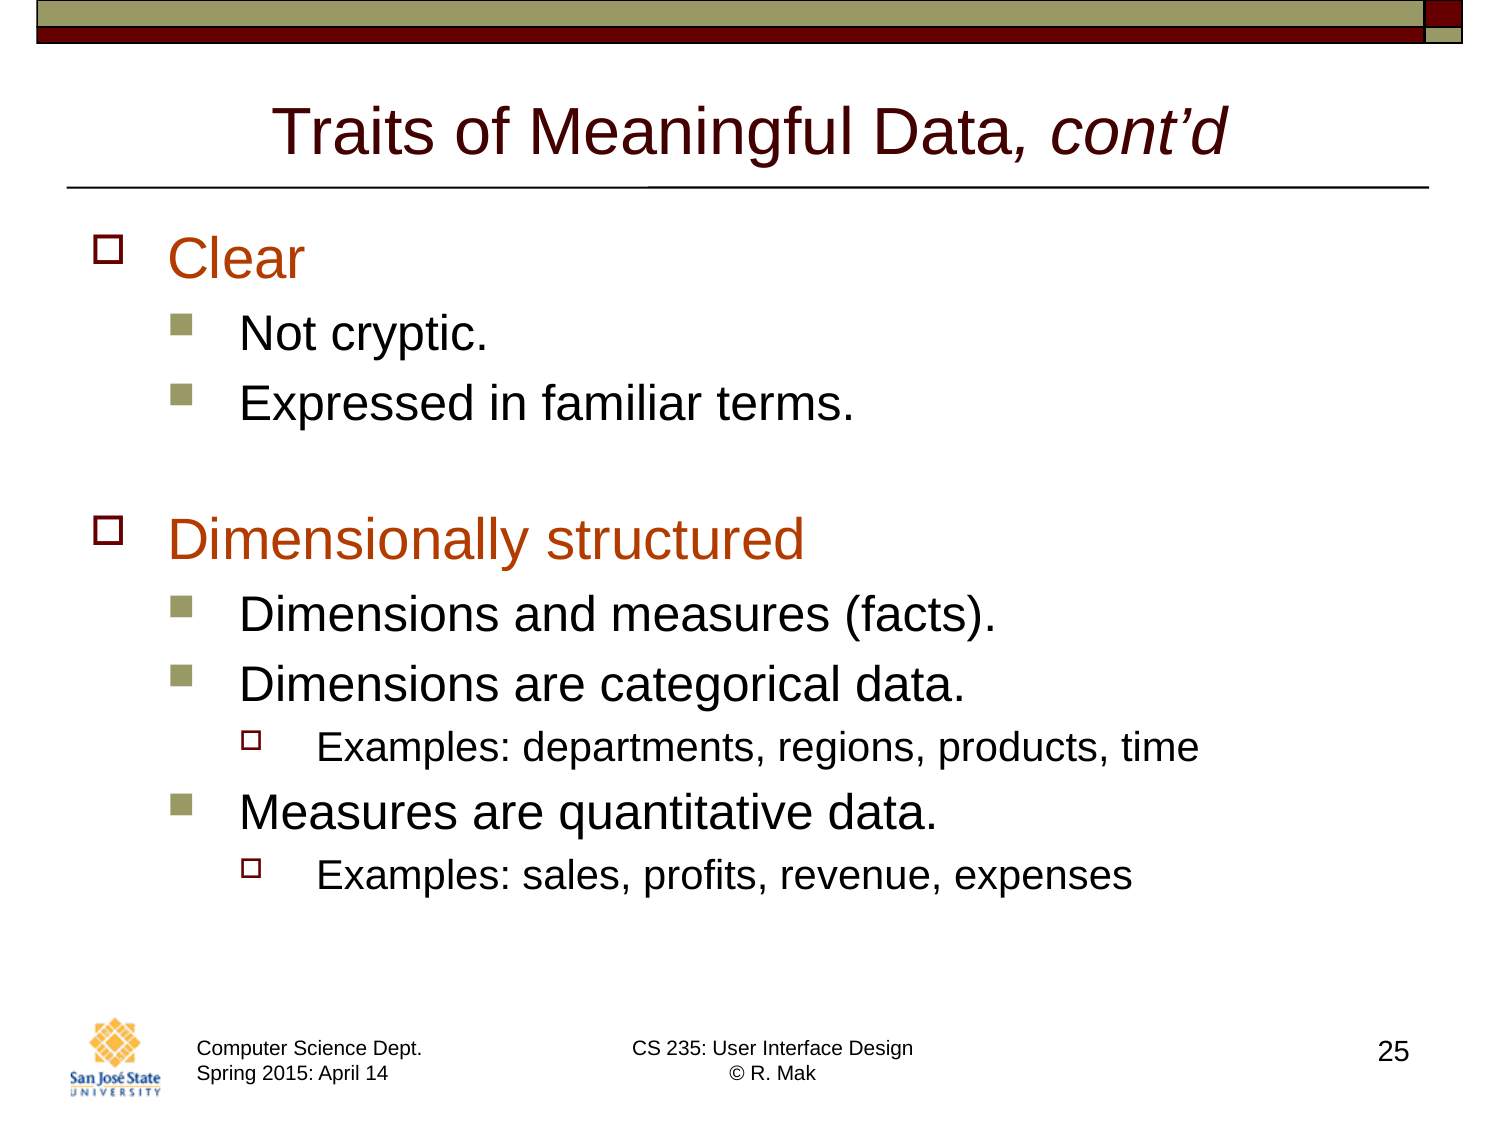

# Traits of Meaningful Data, cont’d
Clear
Not cryptic.
Expressed in familiar terms.

Dimensionally structured
Dimensions and measures (facts).
Dimensions are categorical data.
Examples: departments, regions, products, time
Measures are quantitative data.
Examples: sales, profits, revenue, expenses
25